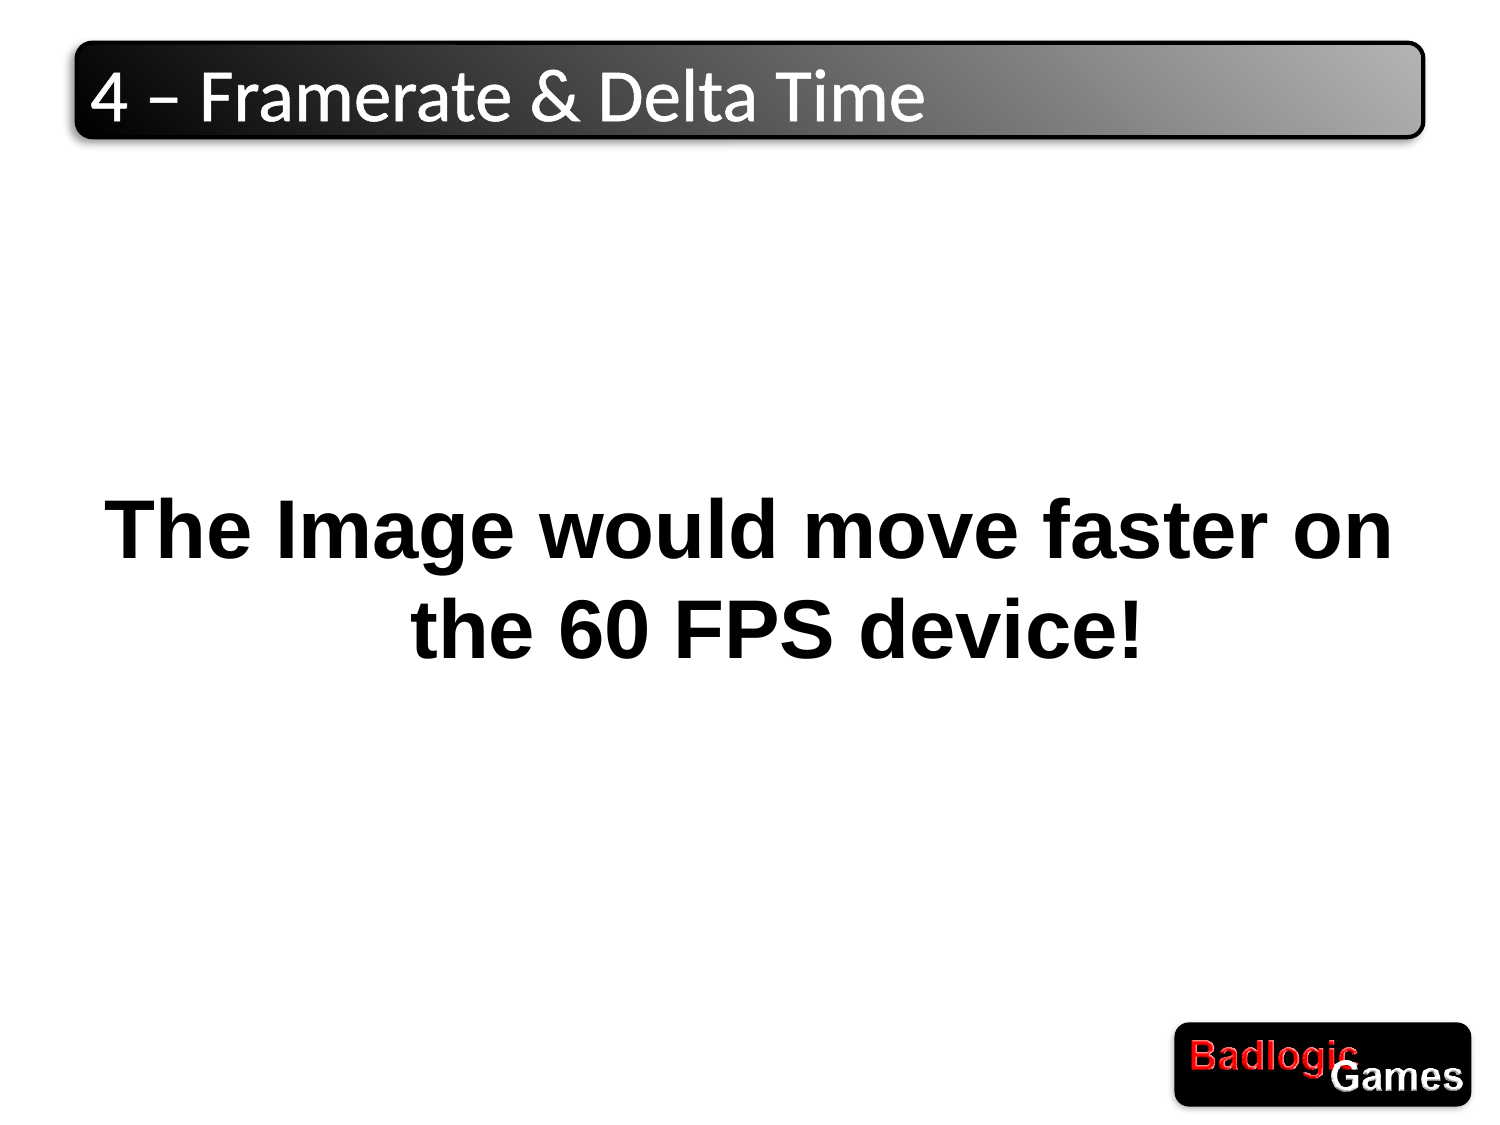

# 4 – Framerate & Delta Time

The Image would move faster on the 60 FPS device!